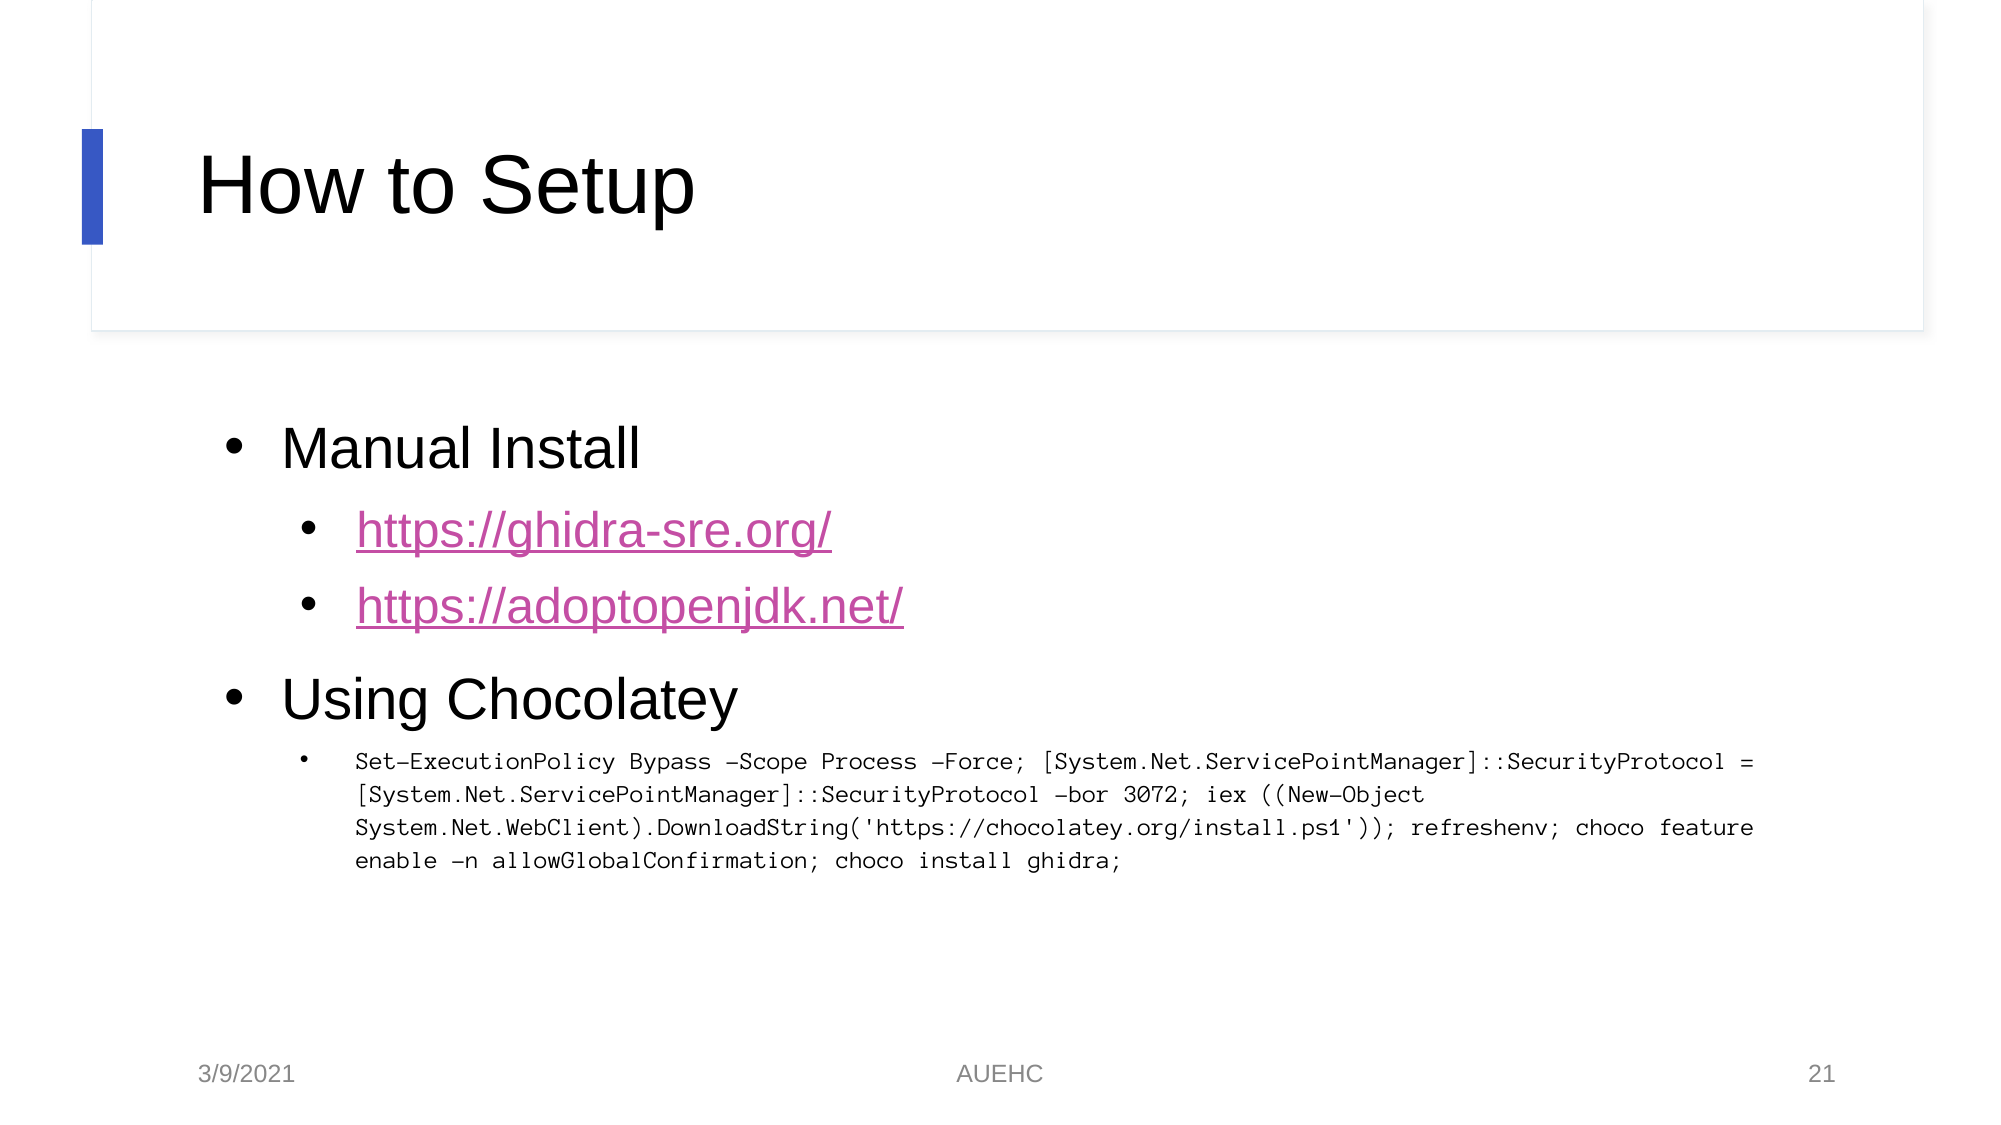

# How to Setup
Manual Install
https://ghidra-sre.org/
https://adoptopenjdk.net/
Using Chocolatey
Set-ExecutionPolicy Bypass -Scope Process -Force; [System.Net.ServicePointManager]::SecurityProtocol = [System.Net.ServicePointManager]::SecurityProtocol -bor 3072; iex ((New-Object System.Net.WebClient).DownloadString('https://chocolatey.org/install.ps1')); refreshenv; choco feature enable -n allowGlobalConfirmation; choco install ghidra;

3/9/2021
AUEHC
21